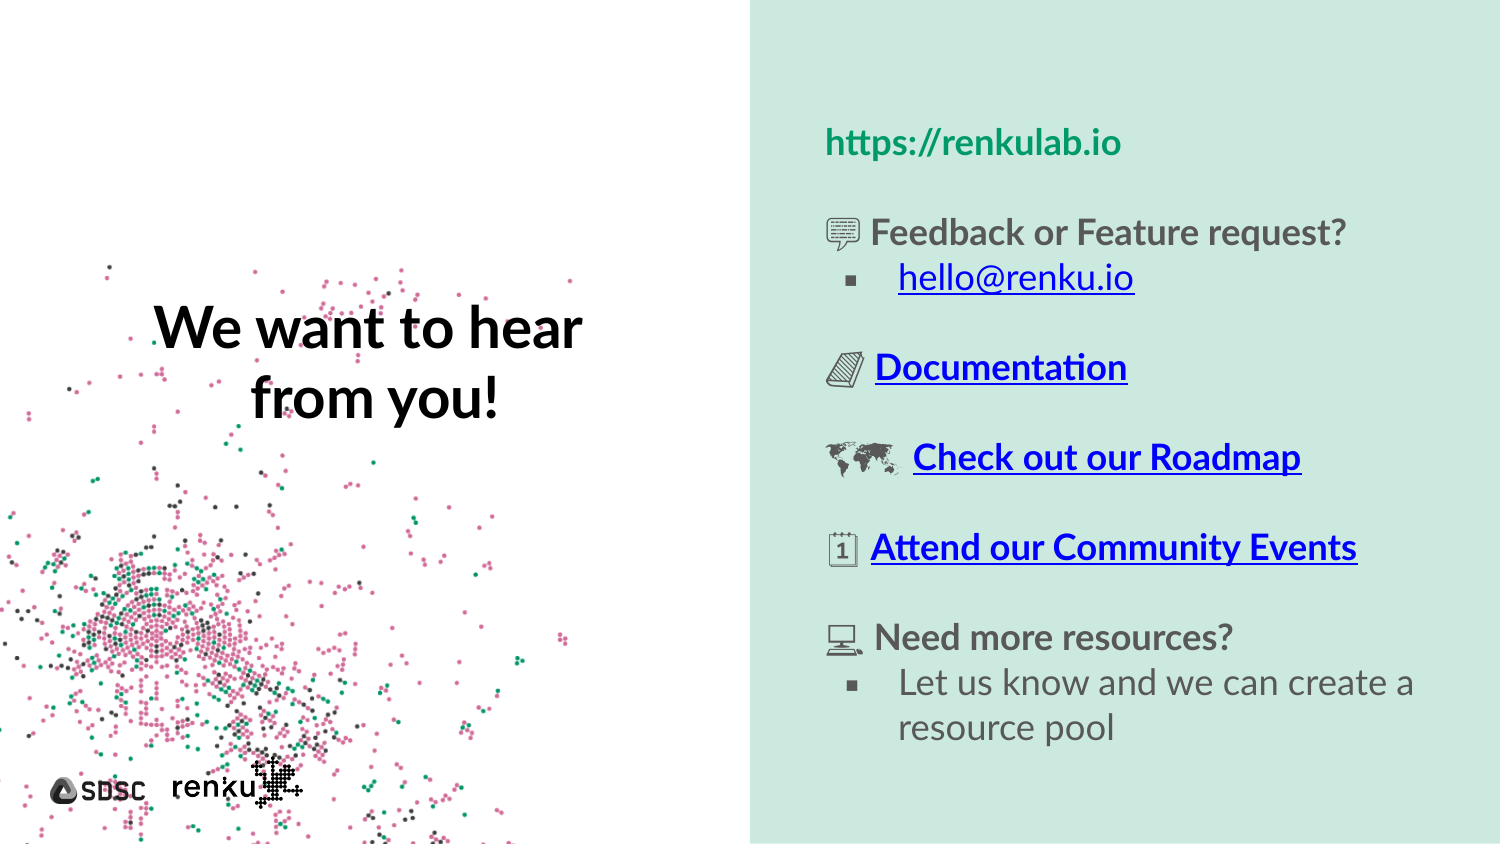

https://renkulab.io

💬 Feedback or Feature request?
hello@renku.io

📗 Documentation

🗺️ Check out our Roadmap

🗓️ Attend our Community Events

💻 Need more resources?
Let us know and we can create a resource pool
# We want to hear
from you!

14